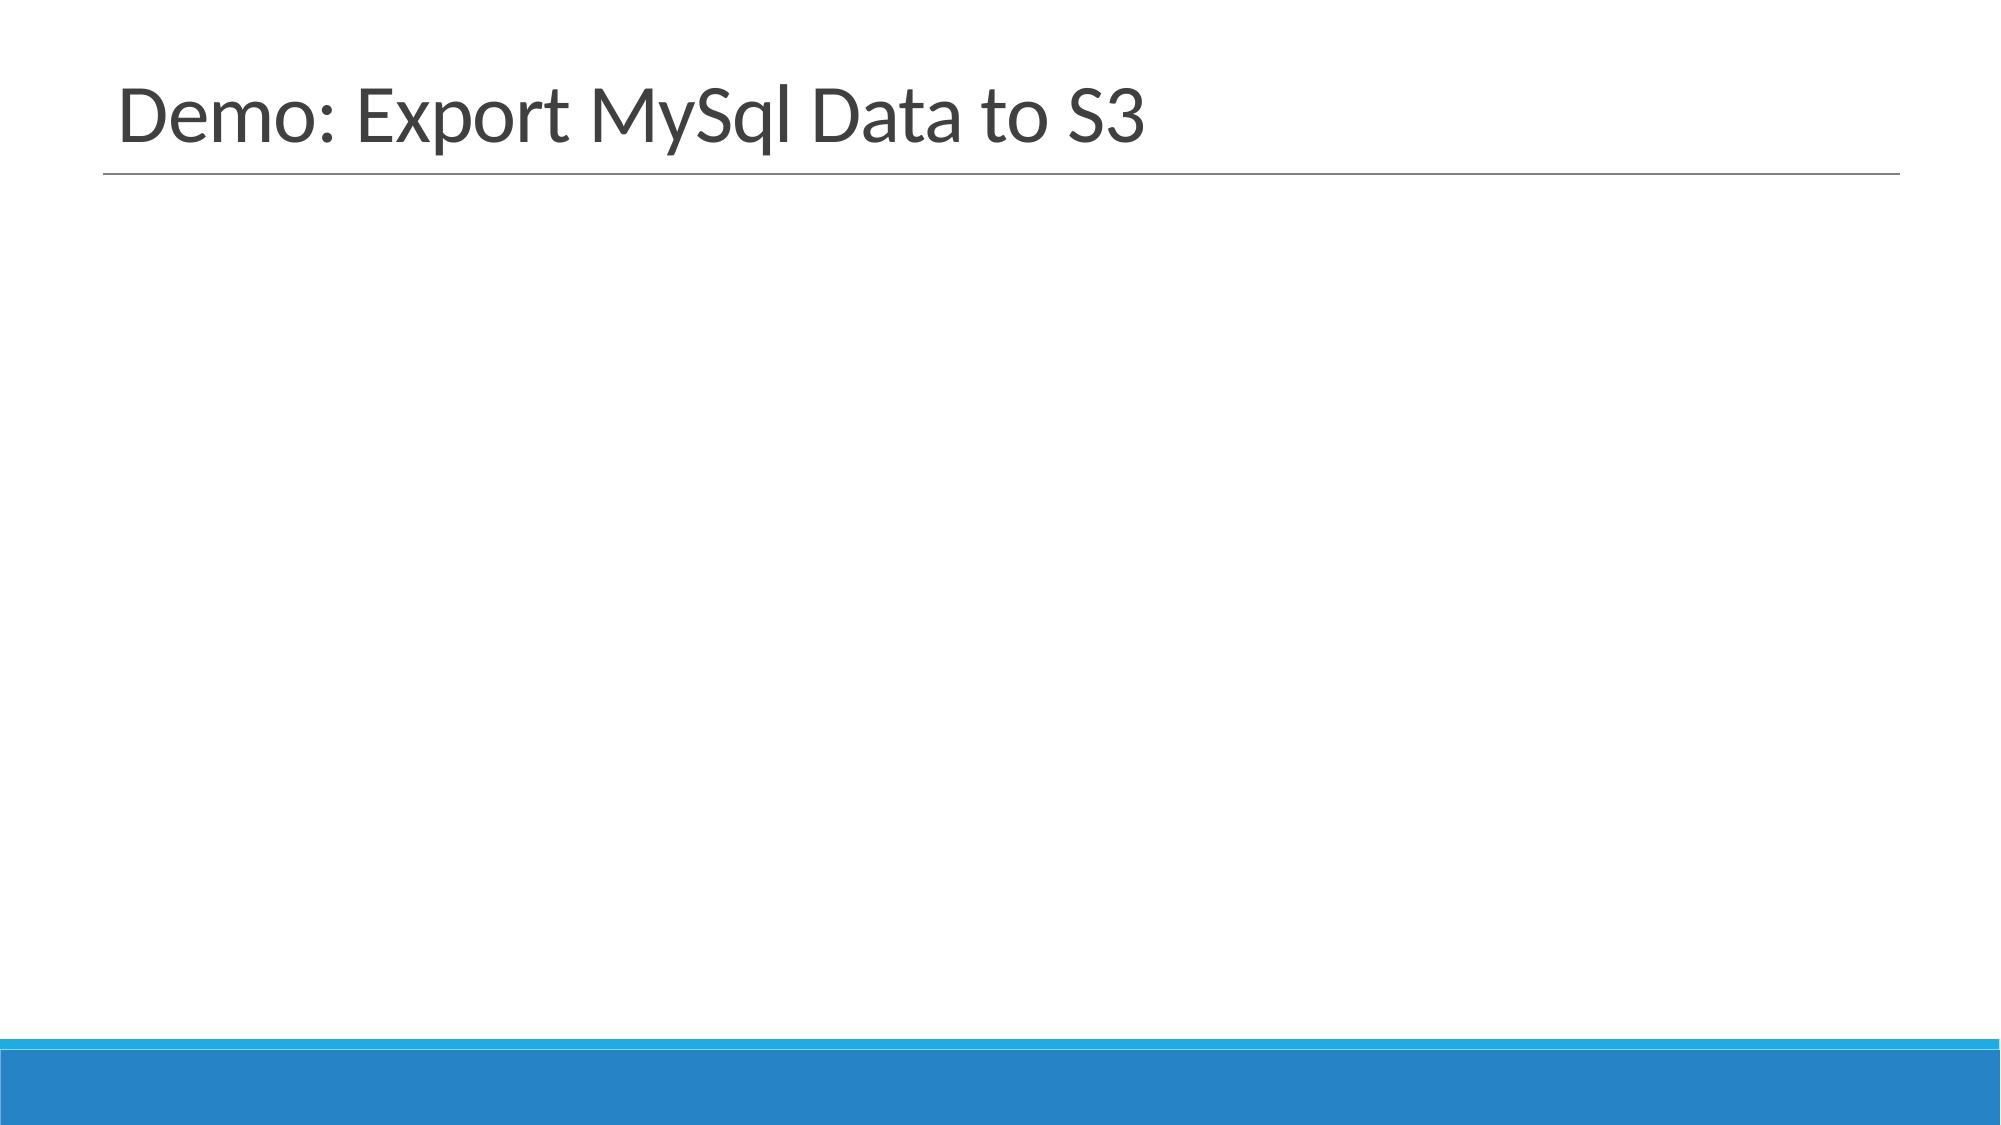

# Demo: Export MySql Data to S3